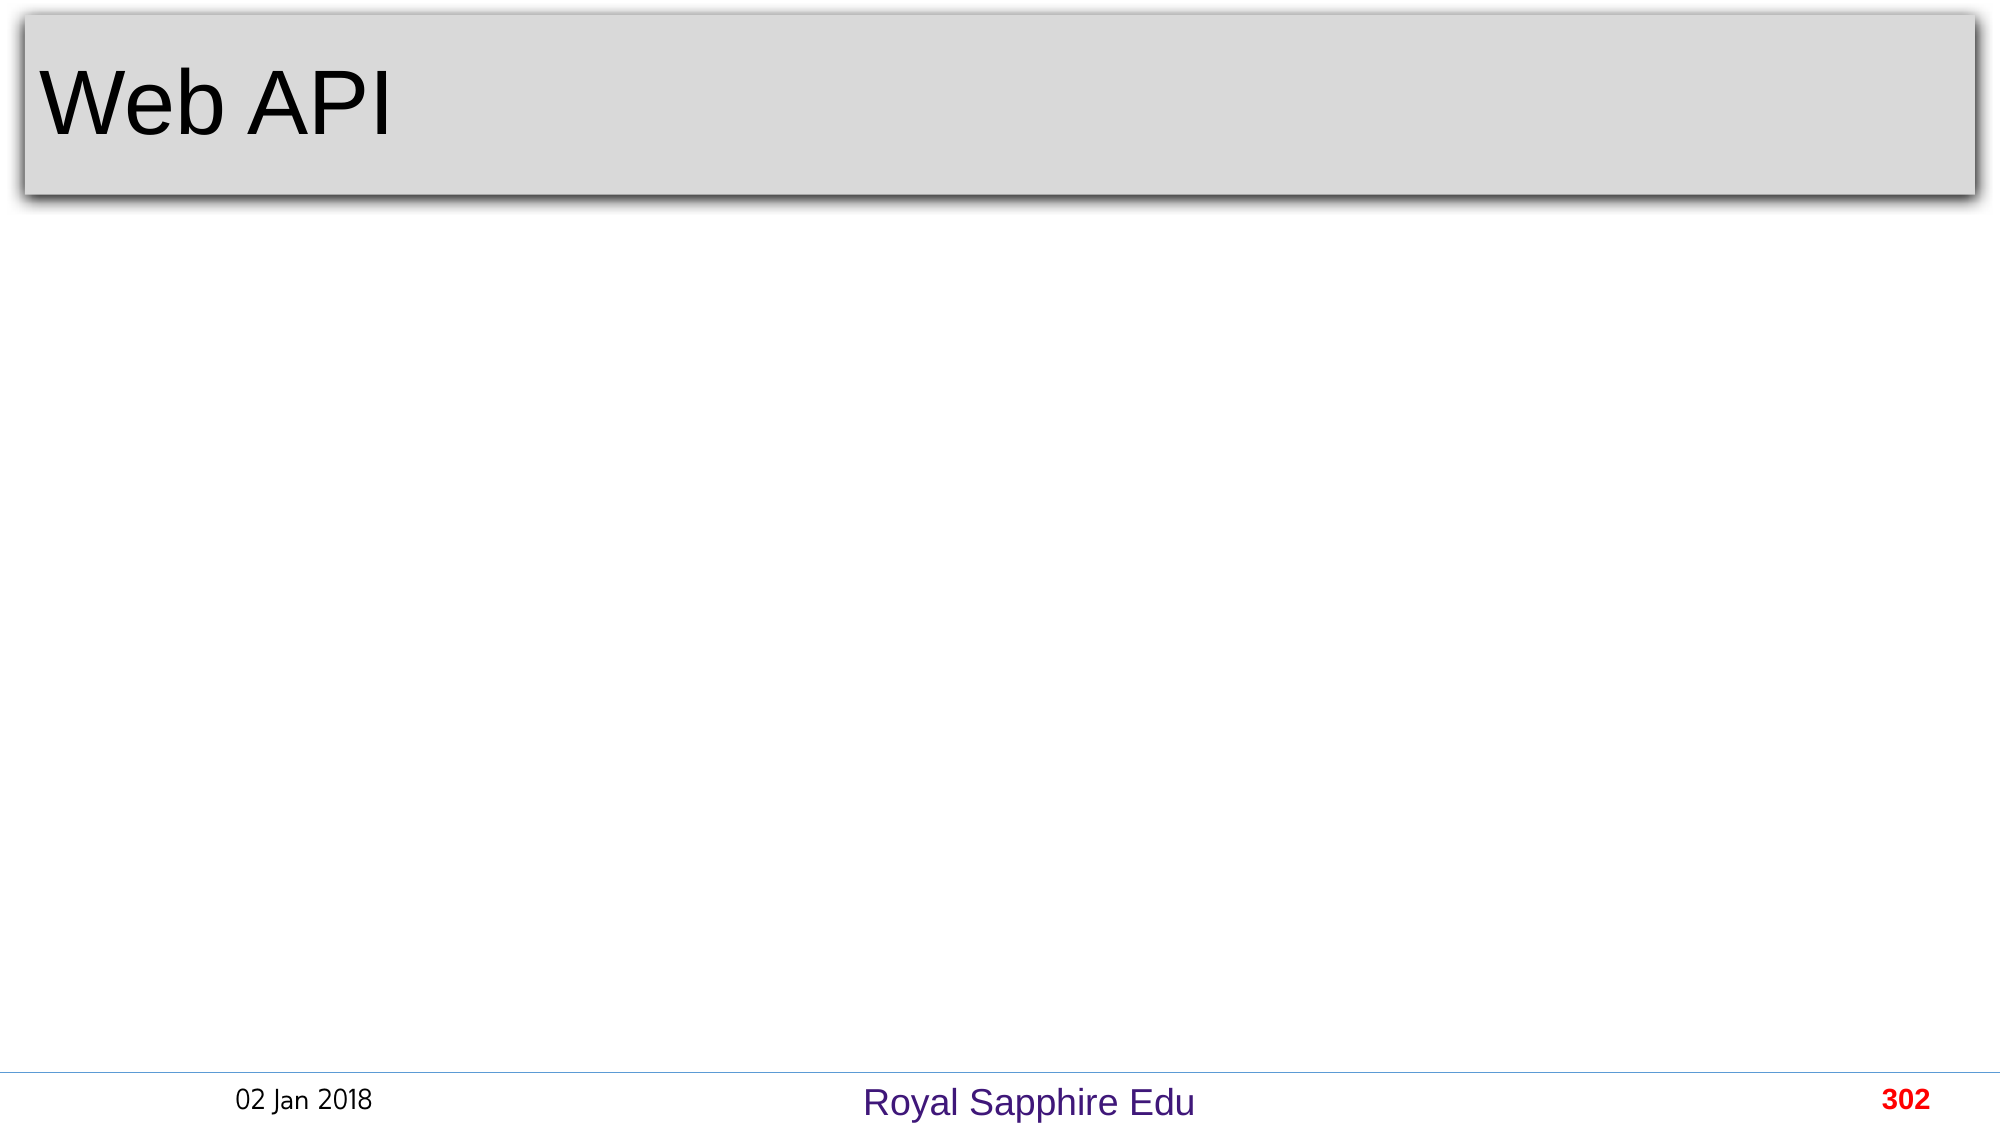

# Web API

02 Jan 2018
302